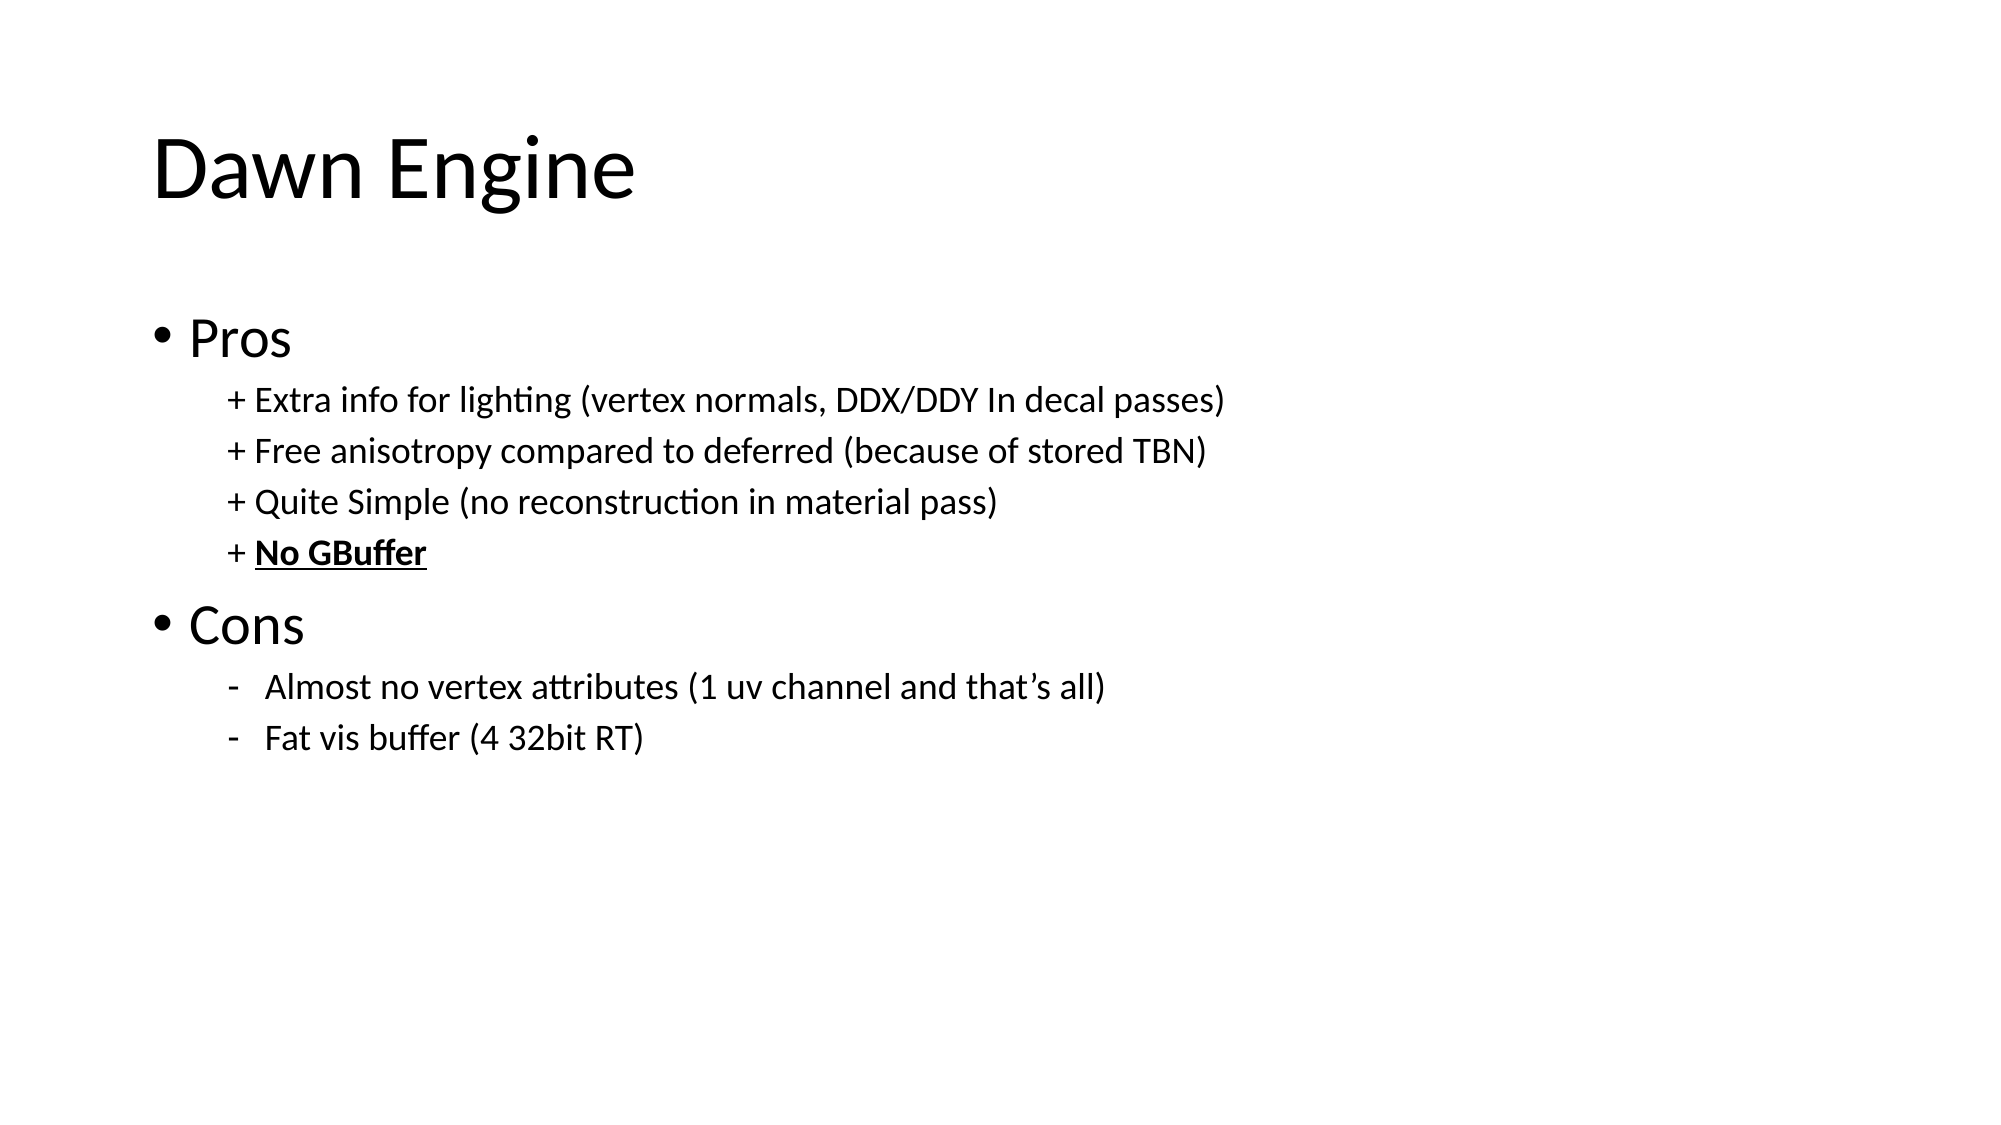

# Dawn Engine
Pros
+ Extra info for lighting (vertex normals, DDX/DDY In decal passes)
+ Free anisotropy compared to deferred (because of stored TBN)
+ Quite Simple (no reconstruction in material pass)
+ No GBuffer
Cons
Almost no vertex attributes (1 uv channel and that’s all)
Fat vis buffer (4 32bit RT)